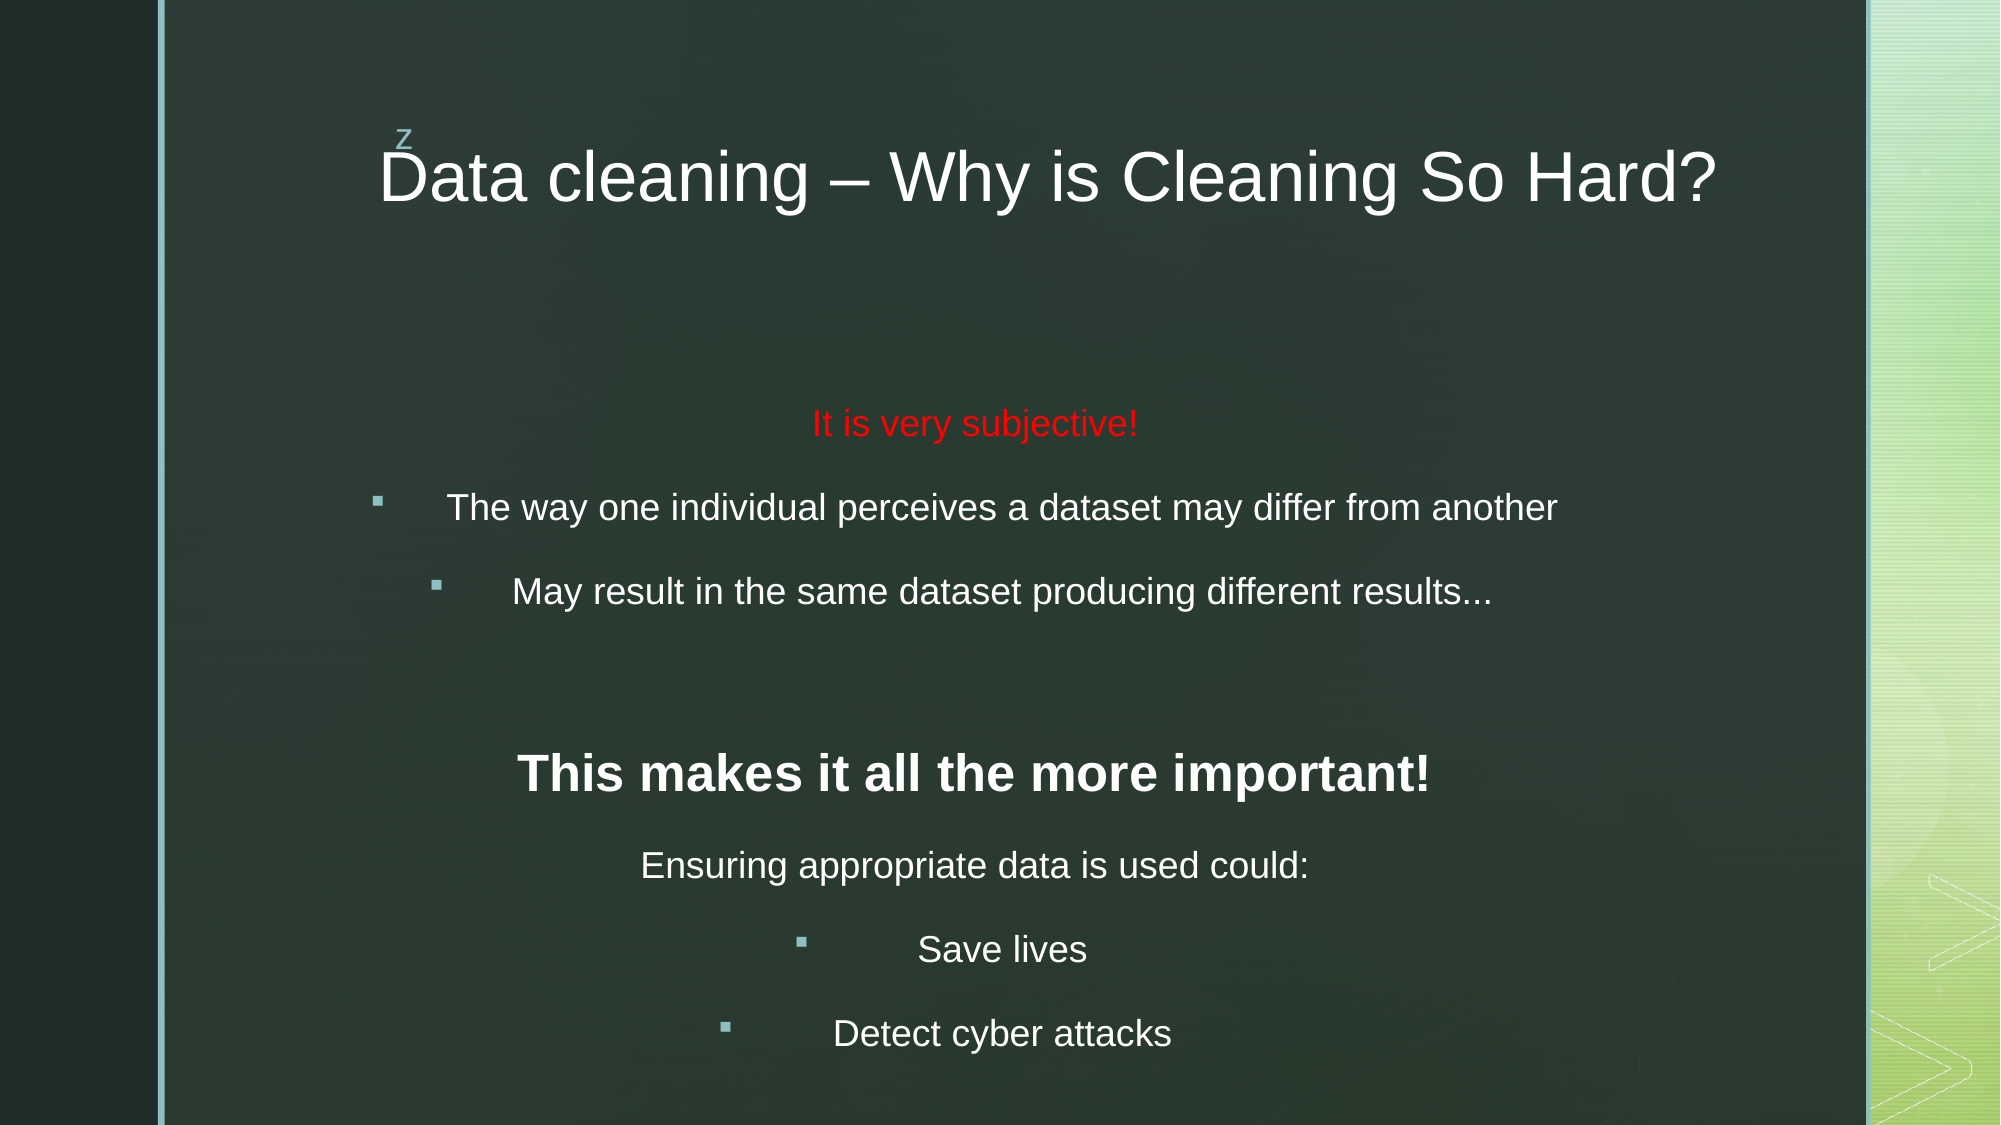

# Data cleaning – Why is Cleaning So Hard?

It is very subjective!
The way one individual perceives a dataset may differ from another
May result in the same dataset producing different results...

This makes it all the more important!
Ensuring appropriate data is used could:
Save lives
Detect cyber attacks